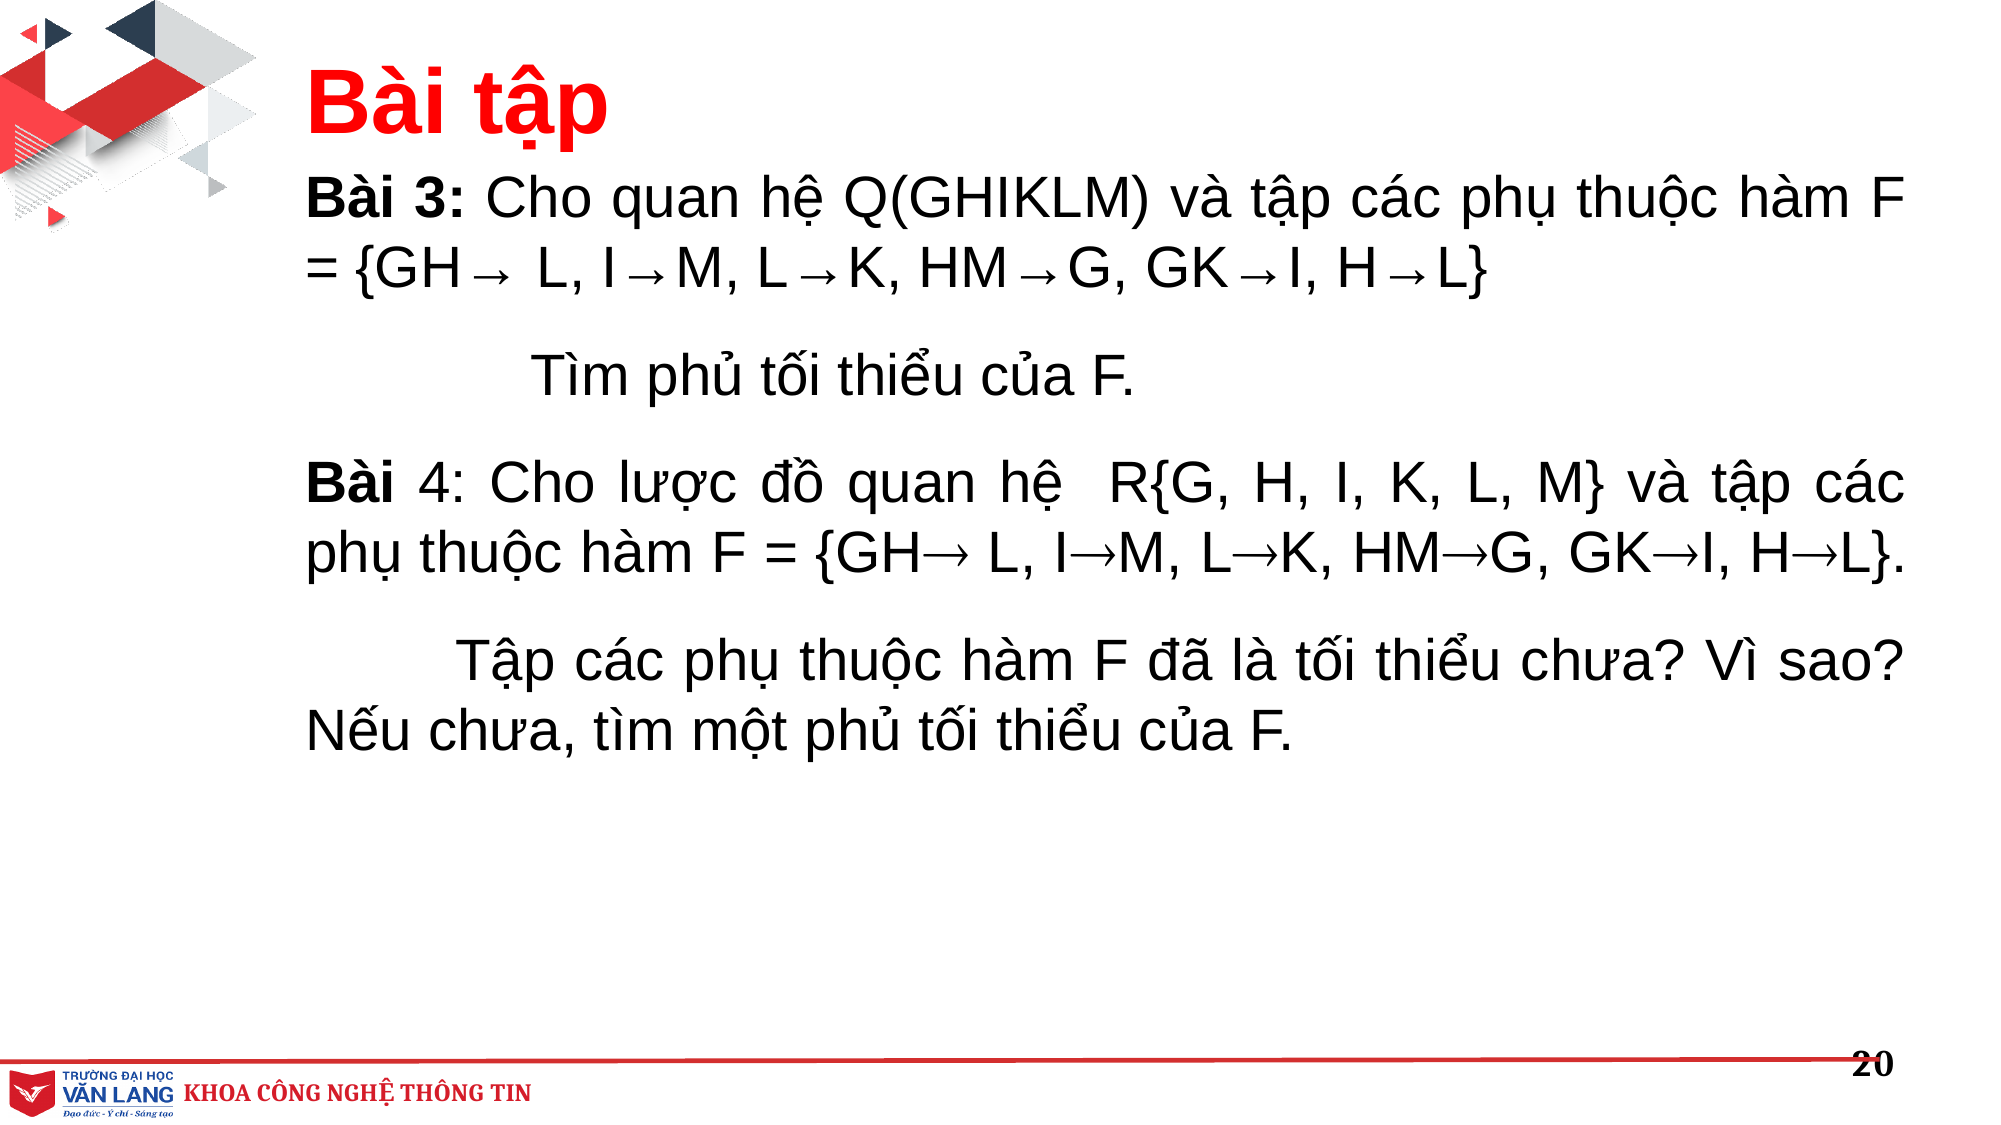

Bài tập
Bài 3: Cho quan hệ Q(GHIKLM) và tập các phụ thuộc hàm F = {GH→ L, I→M, L→K, HM→G, GK→I, H→L}
	Tìm phủ tối thiểu của F.
Bài 4: Cho lược đồ quan hệ  R{G, H, I, K, L, M} và tập các phụ thuộc hàm F = {GH→ L, I→M, L→K, HM→G, GK→I, H→L}.
	Tập các phụ thuộc hàm F đã là tối thiểu chưa? Vì sao? Nếu chưa, tìm một phủ tối thiểu của F.